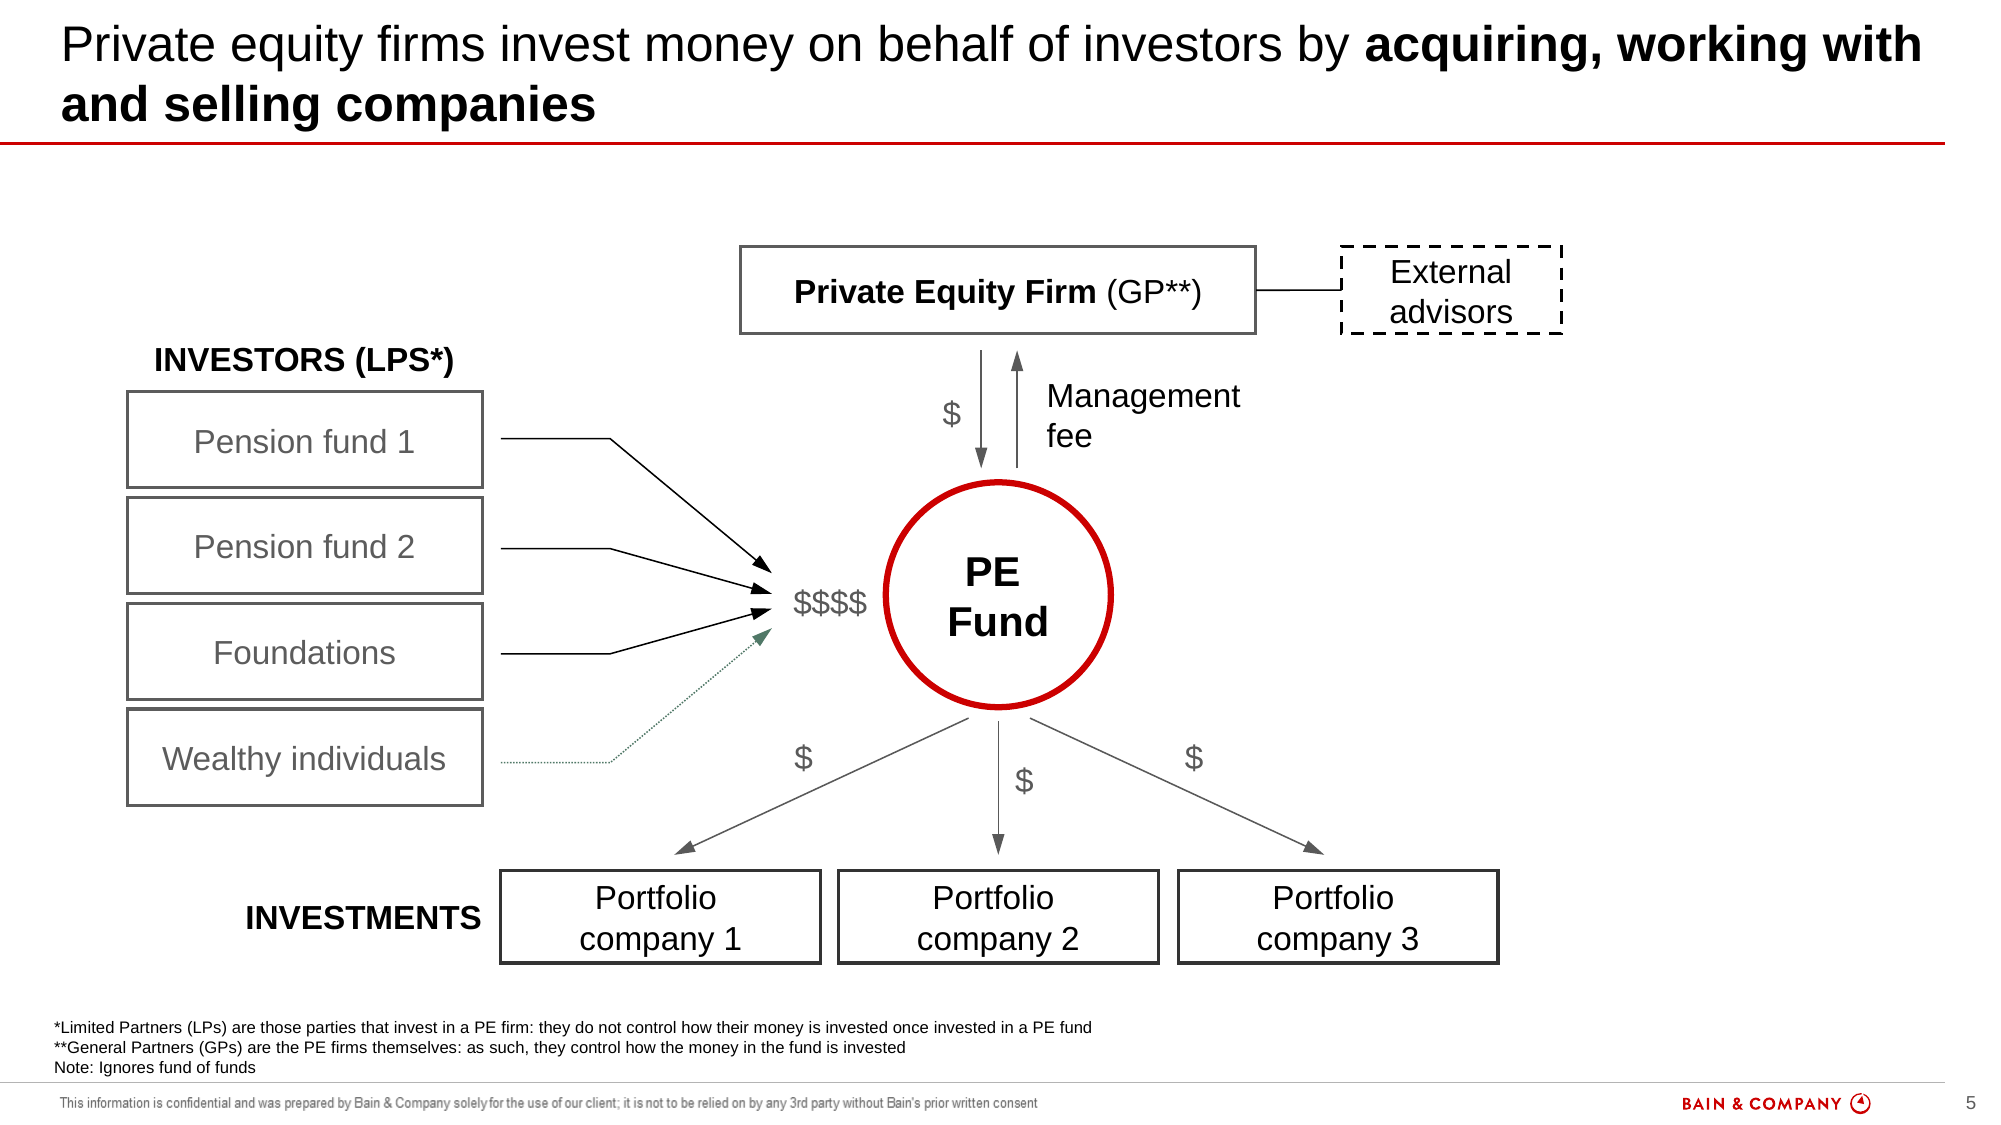

# Private equity firms invest money on behalf of investors by acquiring, working with and selling companies
overall_1_132092226900608745 columns_1_132125061271260121 4_1_132092226900878020 40_1_132125057994704955
Private Equity Firm (GP**)
External advisors
INVESTORS (LPS*)
Management
fee
$
Pension fund 1

PE
Fund
Pension fund 2

$$$$
Foundations

Wealthy individuals
$
$
$
Portfolio
company 1
Portfolio
company 2
Portfolio
company 3
INVESTMENTS
*Limited Partners (LPs) are those parties that invest in a PE firm: they do not control how their money is invested once invested in a PE fund
**General Partners (GPs) are the PE firms themselves: as such, they control how the money in the fund is invested
Note: Ignores fund of funds